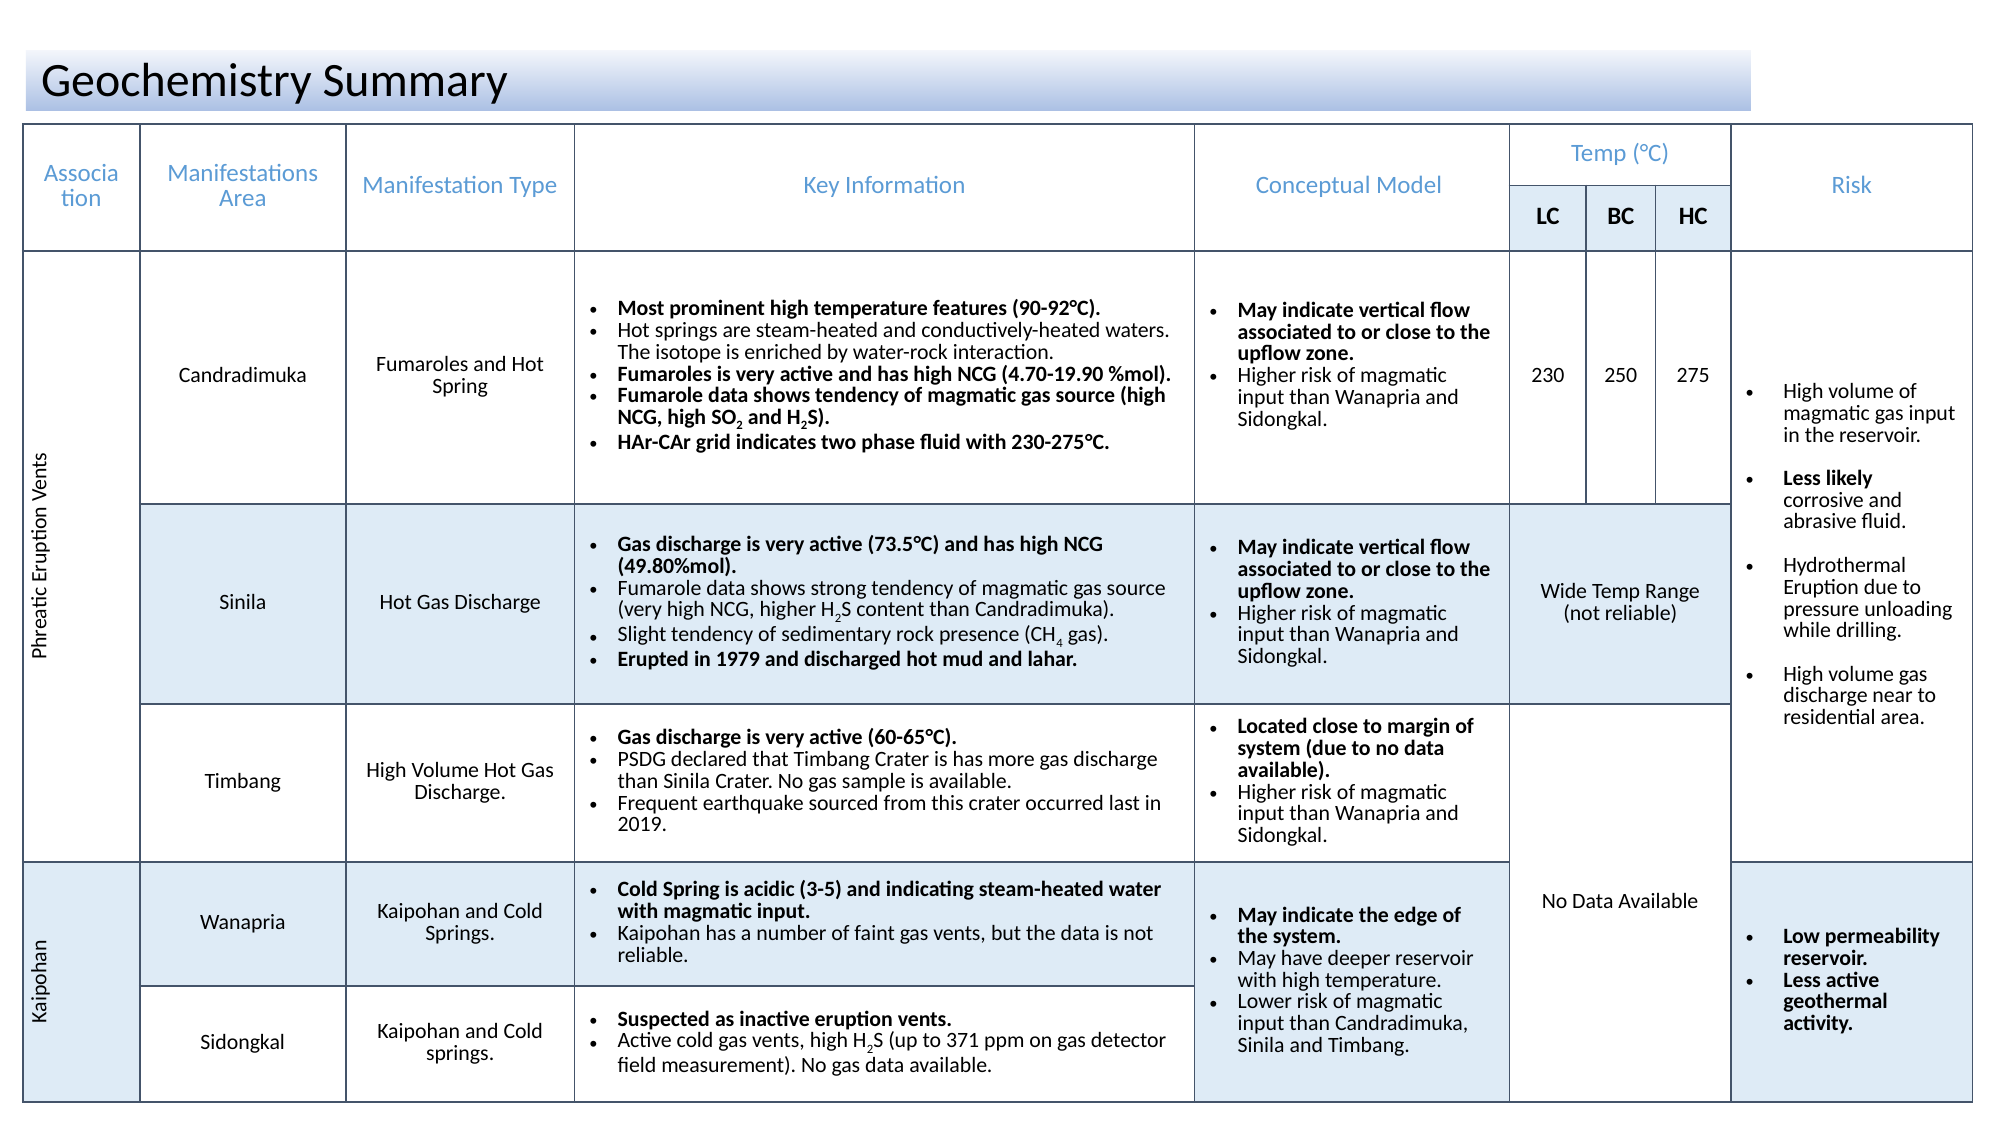

Geochemistry Summary
| Association | Manifestations Area | Manifestation Type | Key Information | Conceptual Model | Temp (°C) |  |  | Risk |
| --- | --- | --- | --- | --- | --- | --- | --- | --- |
|  |  |  |  |  | LC | BC | HC |  |
| Phreatic Eruption Vents | Candradimuka | Fumaroles and Hot Spring | Most prominent high temperature features (90-92°C). Hot springs are steam-heated and conductively-heated waters. The isotope is enriched by water-rock interaction. Fumaroles is very active and has high NCG (4.70-19.90 %mol). Fumarole data shows tendency of magmatic gas source (high NCG, high SO2 and H2S). HAr-CAr grid indicates two phase fluid with 230-275°C. | May indicate vertical flow associated to or close to the upflow zone. Higher risk of magmatic input than Wanapria and Sidongkal. | 230 | 250 | 275 | High volume of magmatic gas input in the reservoir. Less likely corrosive and abrasive fluid. Hydrothermal Eruption due to pressure unloading while drilling. High volume gas discharge near to residential area. |
|  | Sinila | Hot Gas Discharge | Gas discharge is very active (73.5°C) and has high NCG (49.80%mol). Fumarole data shows strong tendency of magmatic gas source (very high NCG, higher H2S content than Candradimuka). Slight tendency of sedimentary rock presence (CH4 gas). Erupted in 1979 and discharged hot mud and lahar. | May indicate vertical flow associated to or close to the upflow zone. Higher risk of magmatic input than Wanapria and Sidongkal. | Wide Temp Range (not reliable) |  |  |  |
|  | Timbang | High Volume Hot Gas Discharge. | Gas discharge is very active (60-65°C). PSDG declared that Timbang Crater is has more gas discharge than Sinila Crater. No gas sample is available. Frequent earthquake sourced from this crater occurred last in 2019. | Located close to margin of system (due to no data available). Higher risk of magmatic input than Wanapria and Sidongkal. | No Data Available |  |  |  |
| Kaipohan | Wanapria | Kaipohan and Cold Springs. | Cold Spring is acidic (3-5) and indicating steam-heated water with magmatic input. Kaipohan has a number of faint gas vents, but the data is not reliable. | May indicate the edge of the system. May have deeper reservoir with high temperature. Lower risk of magmatic input than Candradimuka, Sinila and Timbang. |  |  |  | Low permeability reservoir. Less active geothermal activity. |
|  | Sidongkal | Kaipohan and Cold springs. | Suspected as inactive eruption vents. Active cold gas vents, high H2S (up to 371 ppm on gas detector field measurement). No gas data available. |  |  |  |  |  |